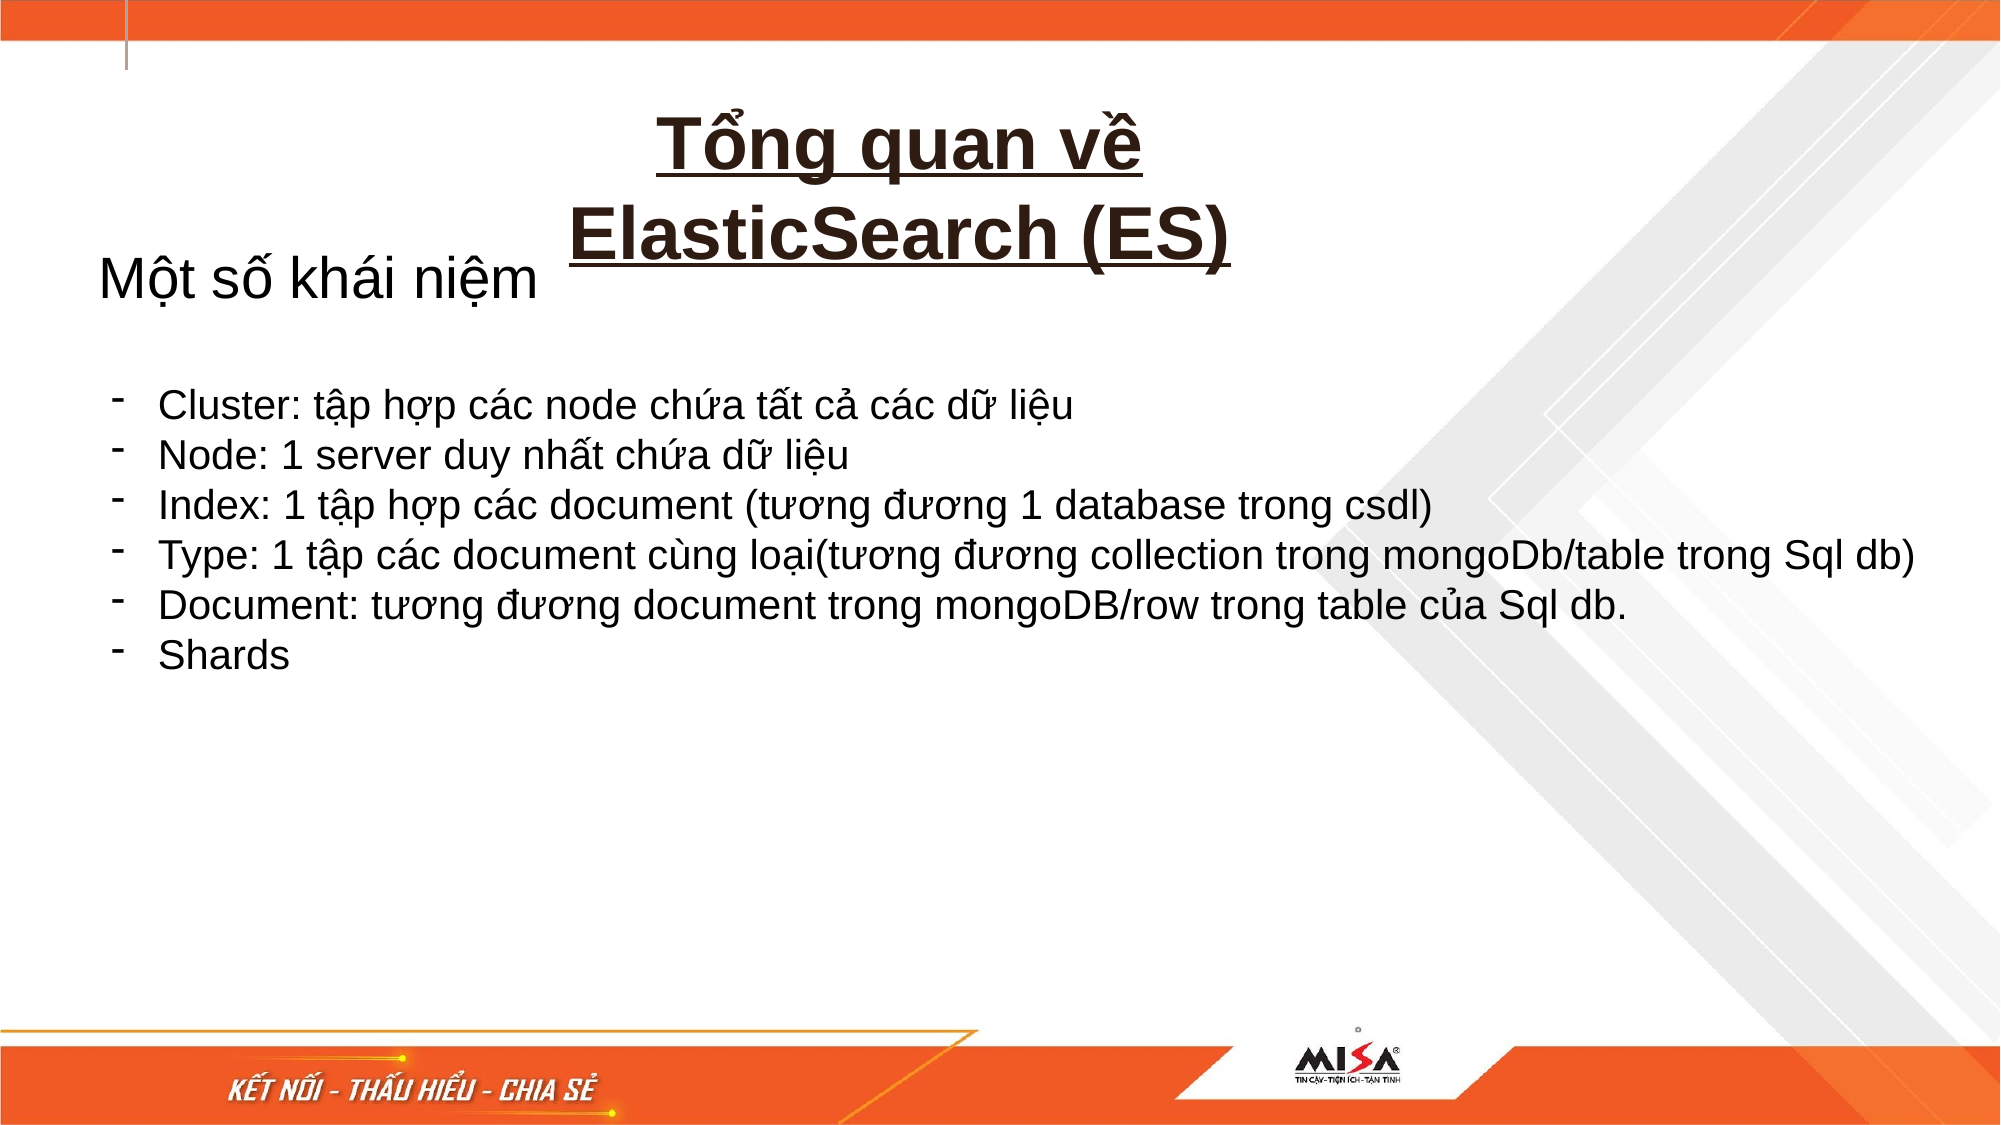

Tổng quan về ElasticSearch (ES)
Một số khái niệm
Cluster: tập hợp các node chứa tất cả các dữ liệu
Node: 1 server duy nhất chứa dữ liệu
Index: 1 tập hợp các document (tương đương 1 database trong csdl)
Type: 1 tập các document cùng loại(tương đương collection trong mongoDb/table trong Sql db)
Document: tương đương document trong mongoDB/row trong table của Sql db.
Shards